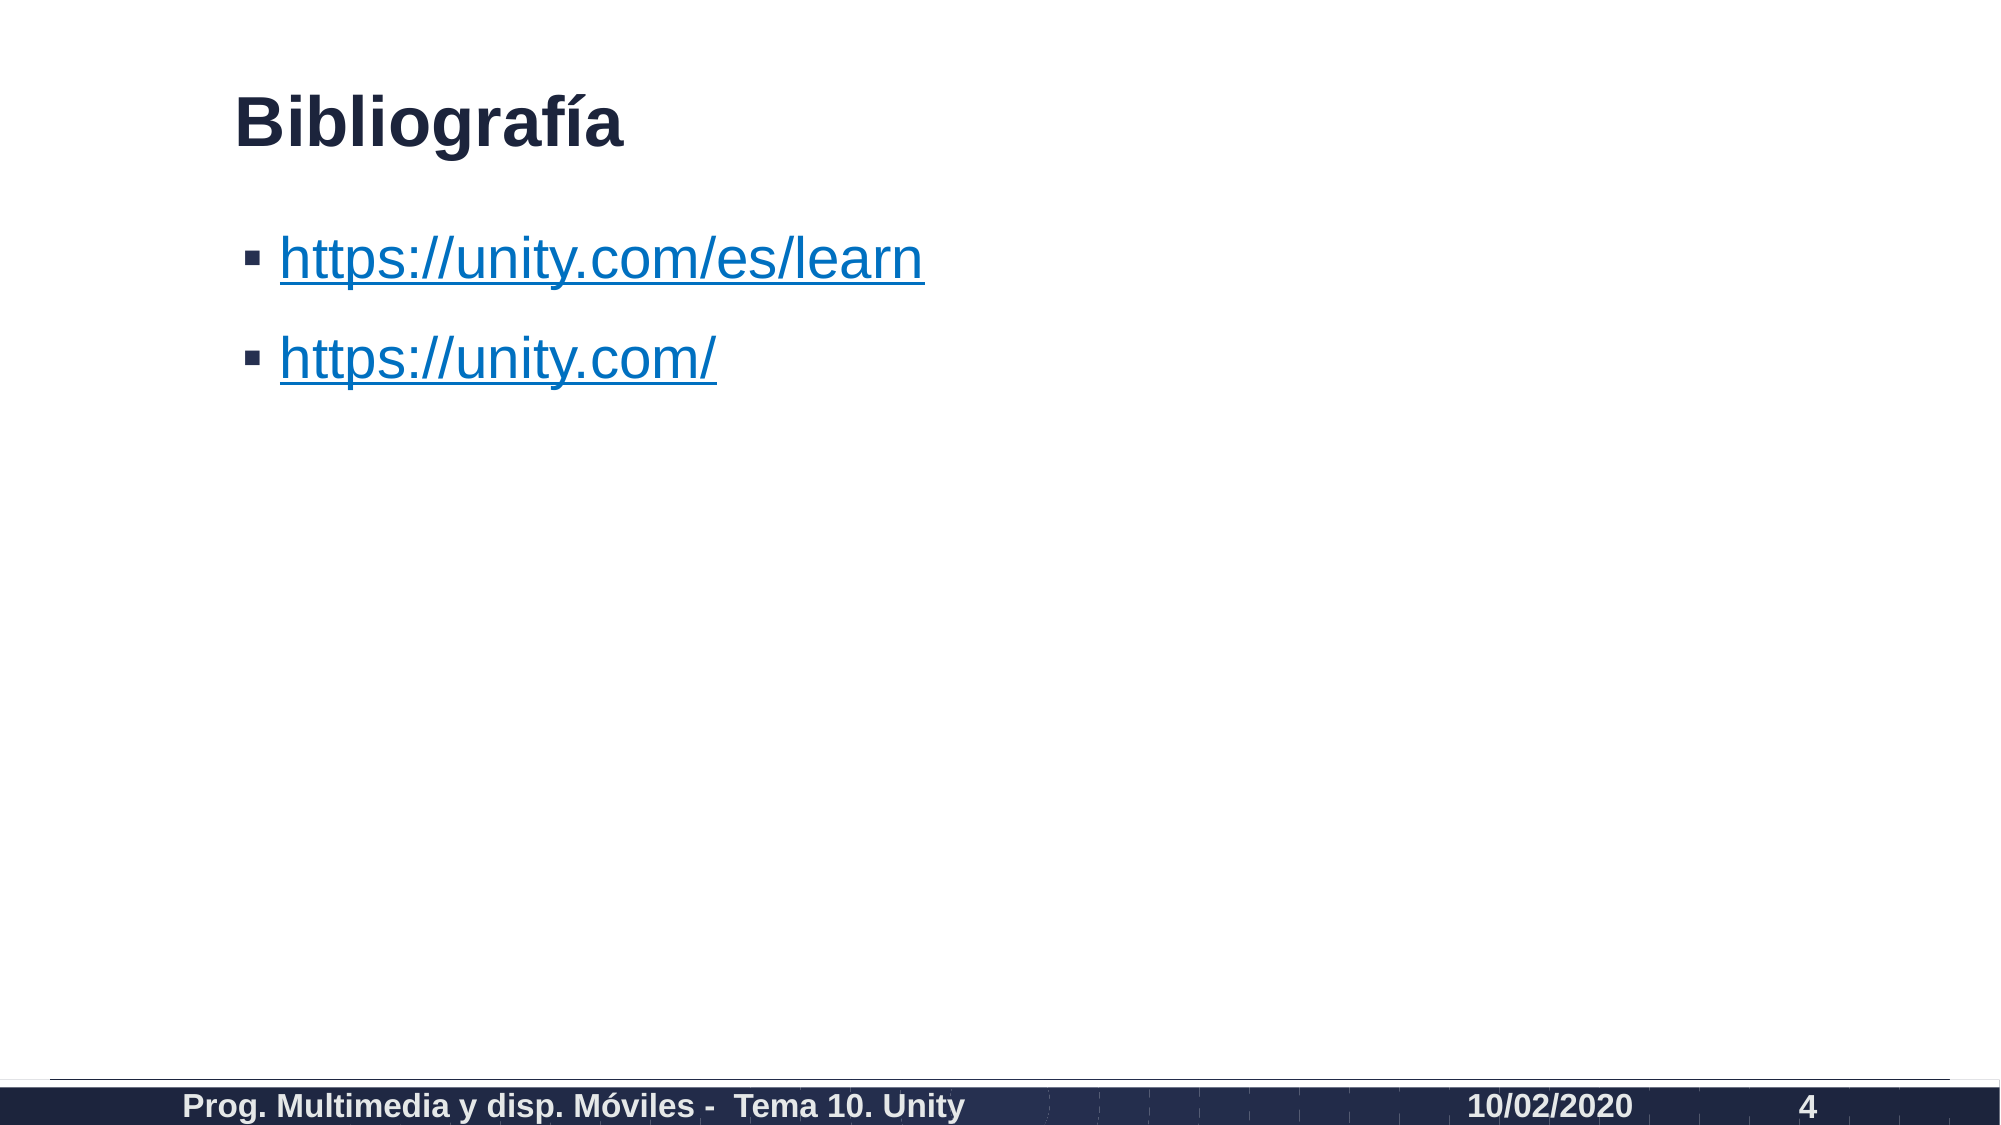

# Bibliografía
https://unity.com/es/learn
https://unity.com/

Prog. Multimedia y disp. Móviles -  Tema 10. Unity
10/02/2020
4